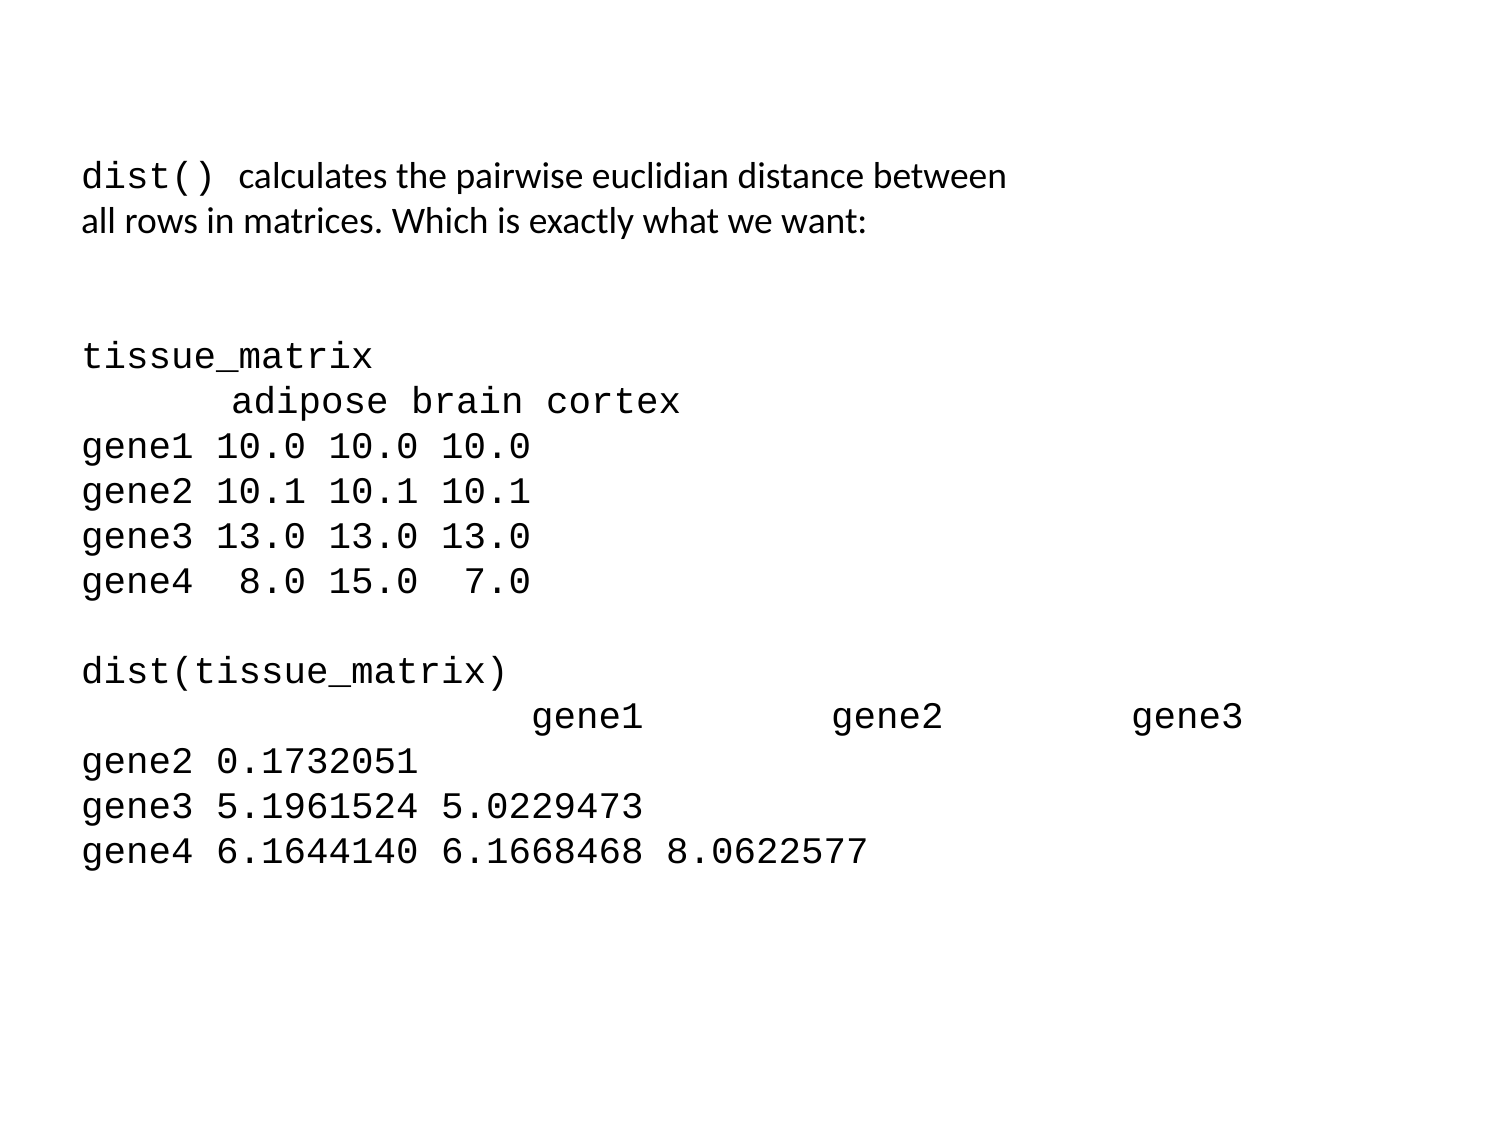

dist() calculates the pairwise euclidian distance between
all rows in matrices. Which is exactly what we want:

tissue_matrix
	adipose brain cortex
gene1 10.0 10.0 10.0
gene2 10.1 10.1 10.1
gene3 13.0 13.0 13.0
gene4  8.0 15.0  7.0

dist(tissue_matrix)
			gene1 		gene2 		gene3
gene2 0.1732051
gene3 5.1961524 5.0229473
gene4 6.1644140 6.1668468 8.0622577